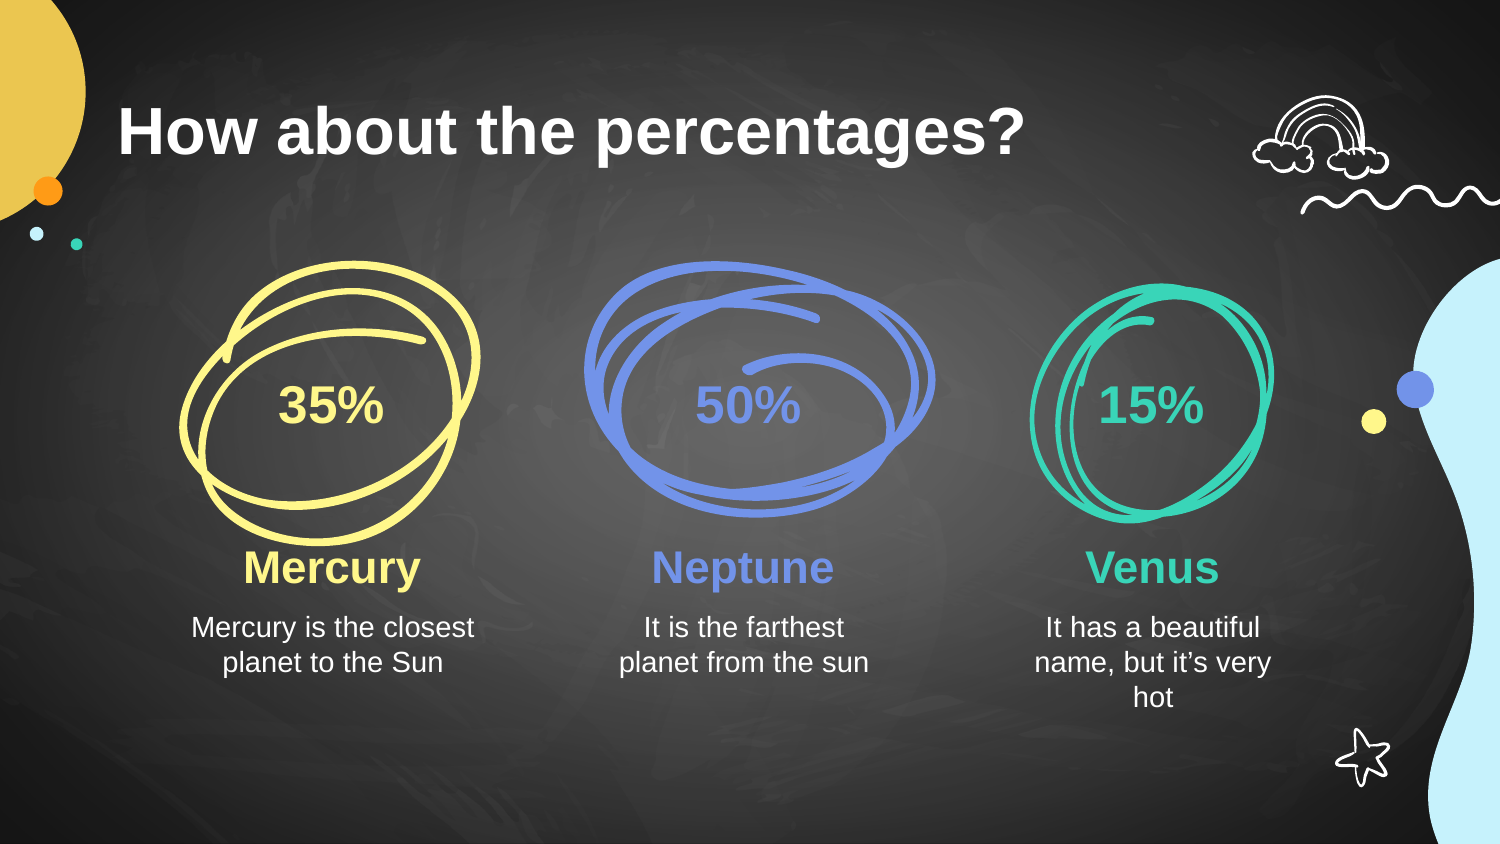

# How about the percentages?

35%
50%
15%
Mercury
Neptune
Venus
Mercury is the closest planet to the Sun

It is the farthest planet from the sun

It has a beautiful name, but it’s very hot